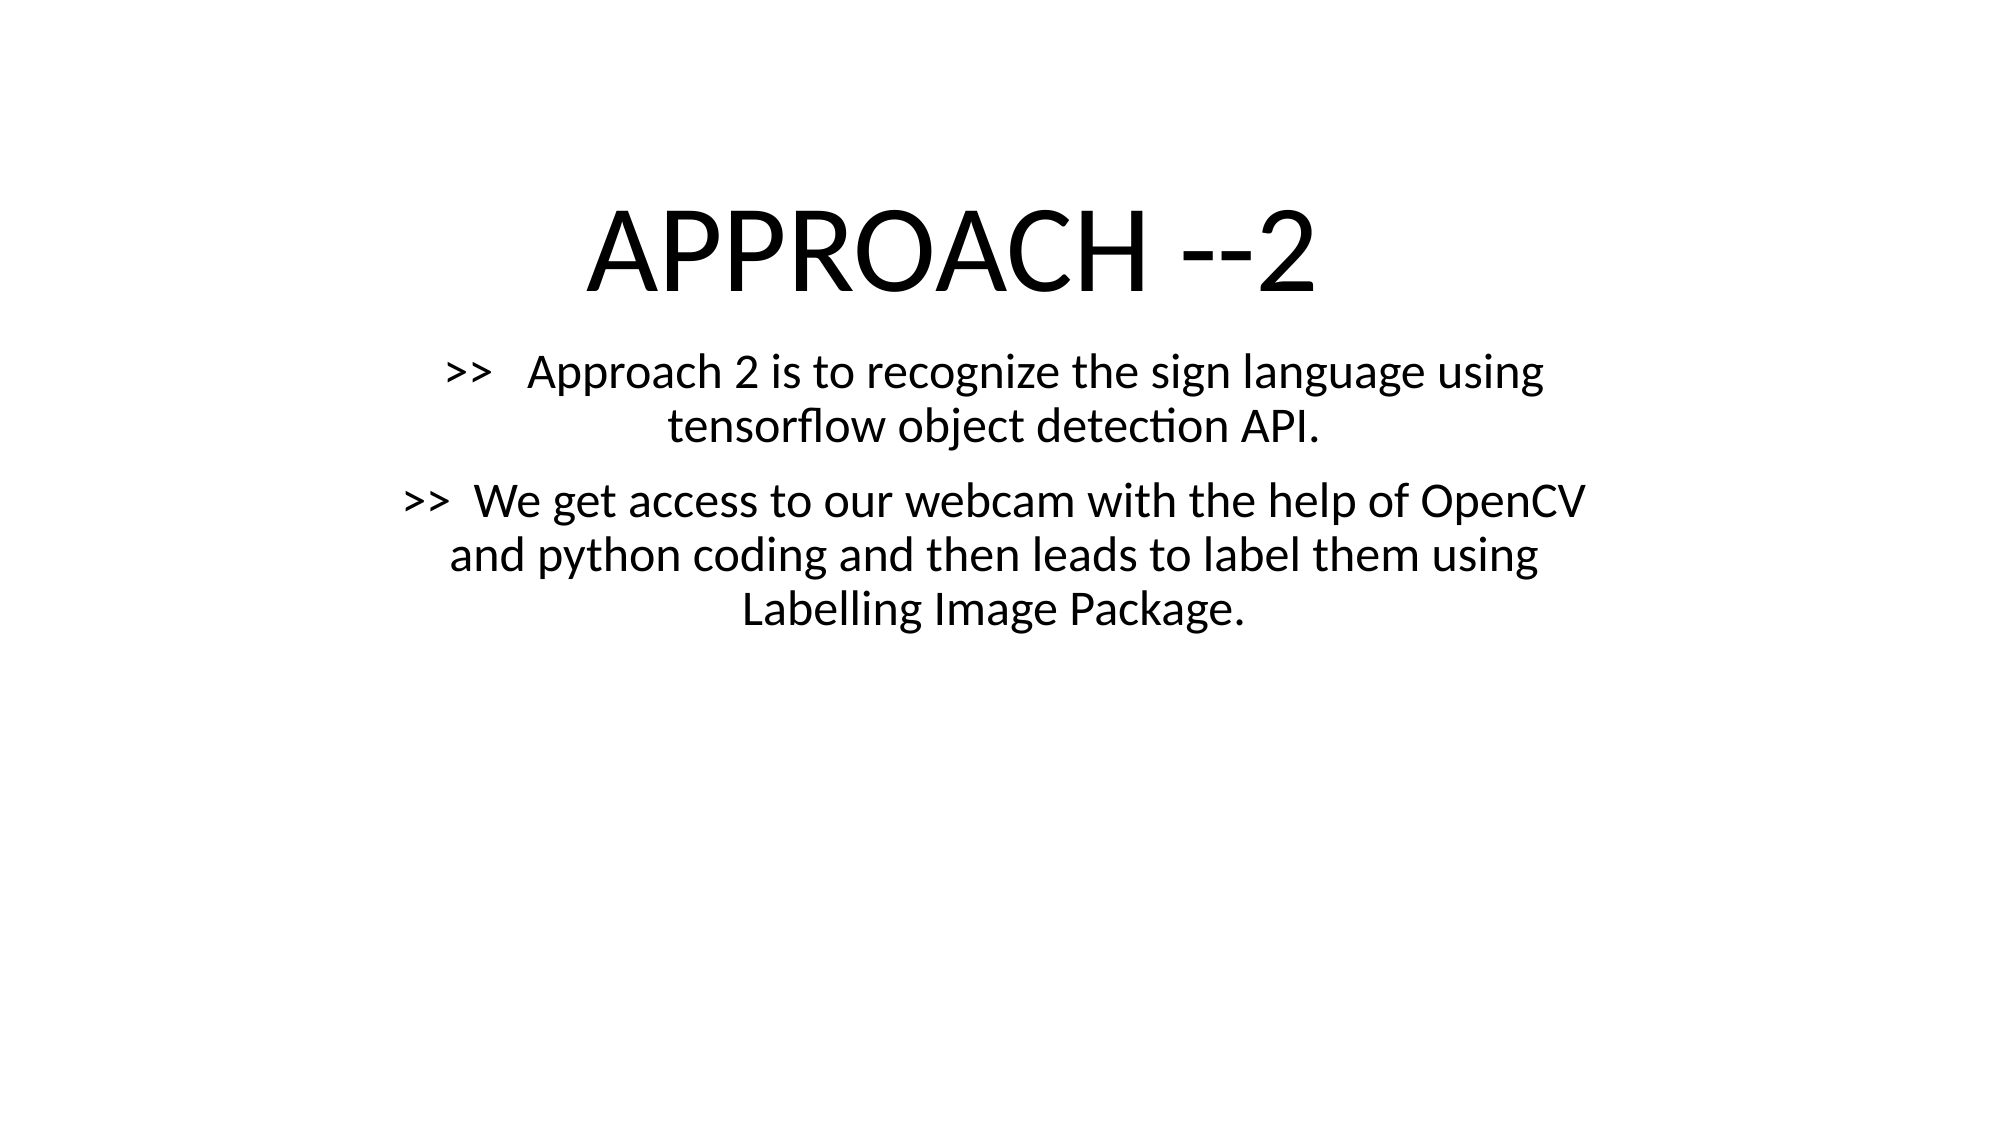

# APPROACH --2
>>   Approach 2 is to recognize the sign language using tensorflow object detection API.
>>  We get access to our webcam with the help of OpenCV and python coding and then leads to label them using Labelling Image Package.